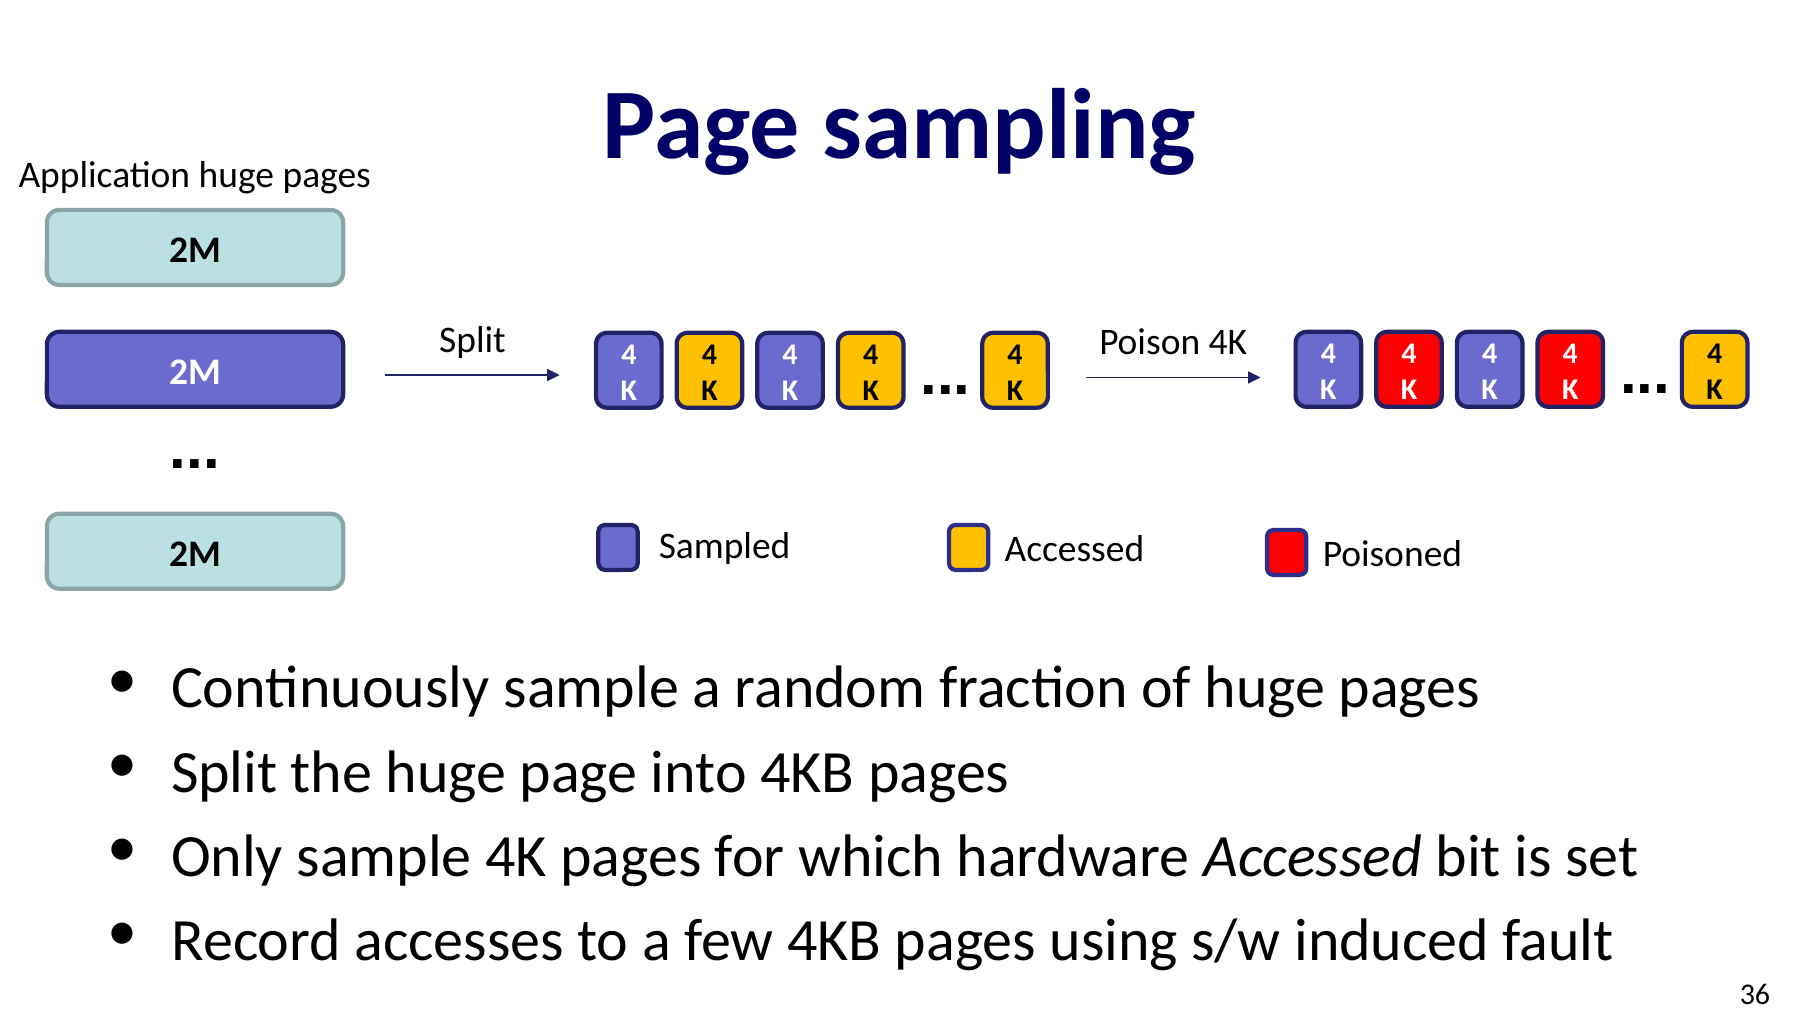

# Page sampling
Application huge pages
2M
Split
Poison 4K
2M
4K
4K
4K
4K
...
4K
4K
4K
4K
4K
...
4K
...
2M
Sampled
Accessed
Poisoned

Continuously sample a random fraction of huge pages
Split the huge page into 4KB pages
Only sample 4K pages for which hardware Accessed bit is set
Record accesses to a few 4KB pages using s/w induced fault
36